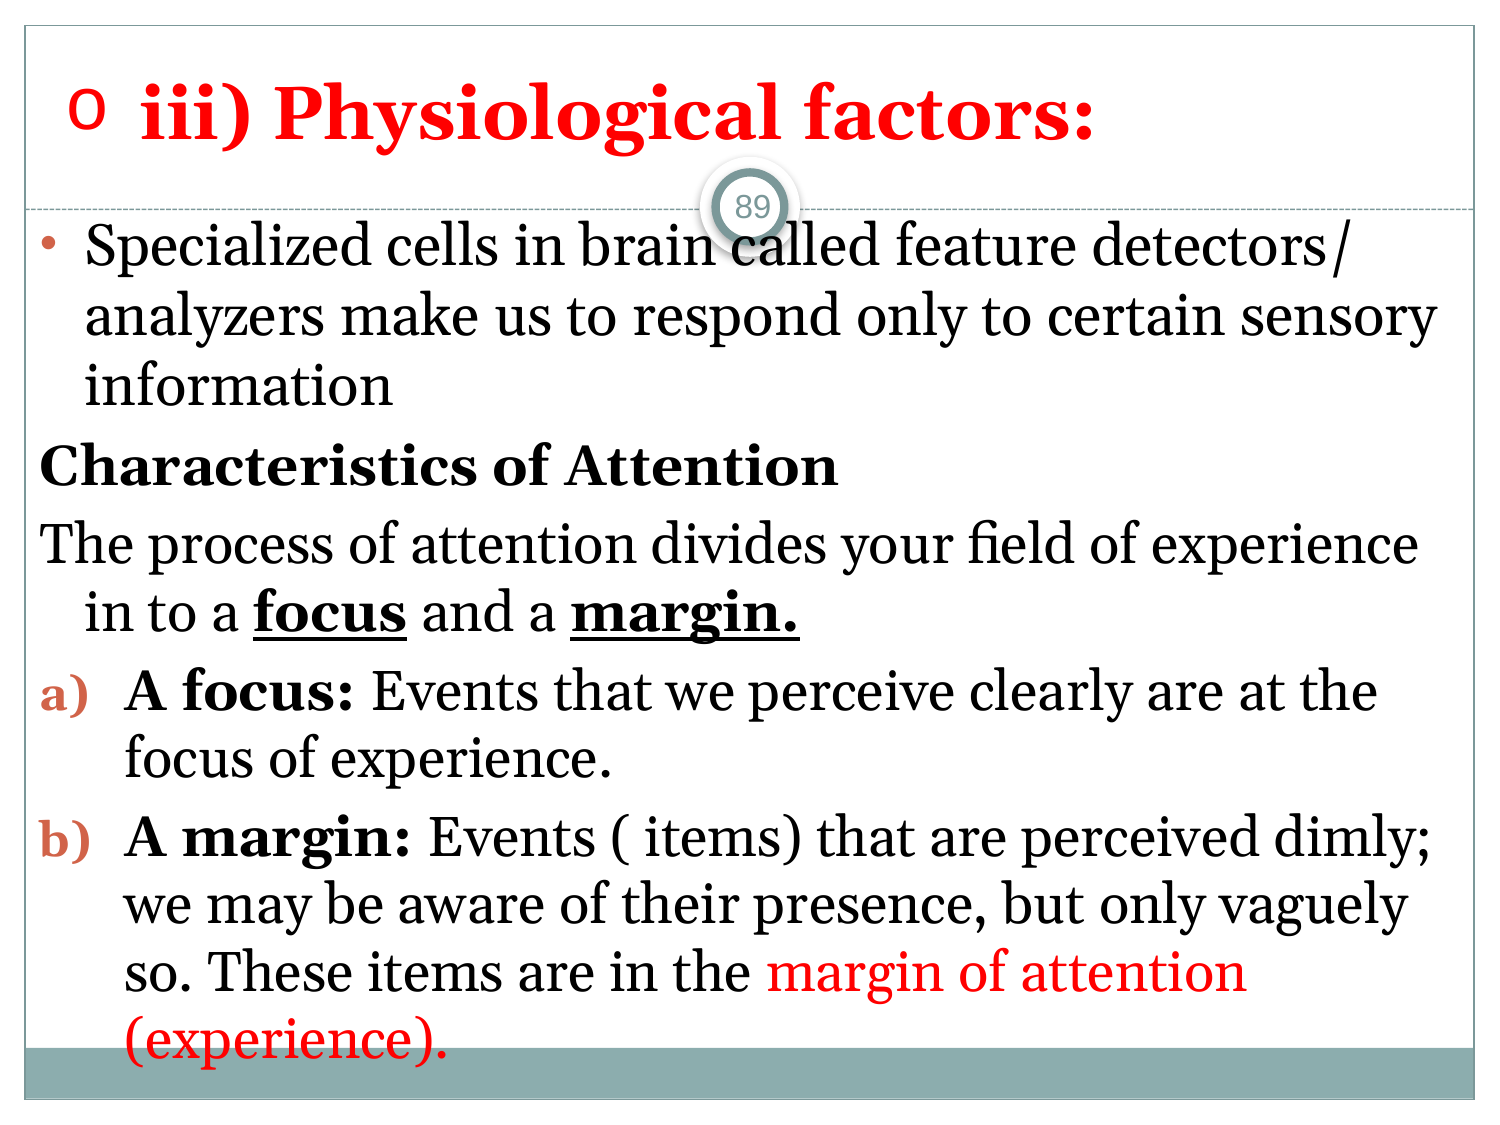

# iii) Physiological factors:
89
Specialized cells in brain called feature detectors/ analyzers make us to respond only to certain sensory information
Characteristics of Attention
The process of attention divides your field of experience in to a focus and a margin.
A focus: Events that we perceive clearly are at the focus of experience.
A margin: Events ( items) that are perceived dimly; we may be aware of their presence, but only vaguely so. These items are in the margin of attention (experience).